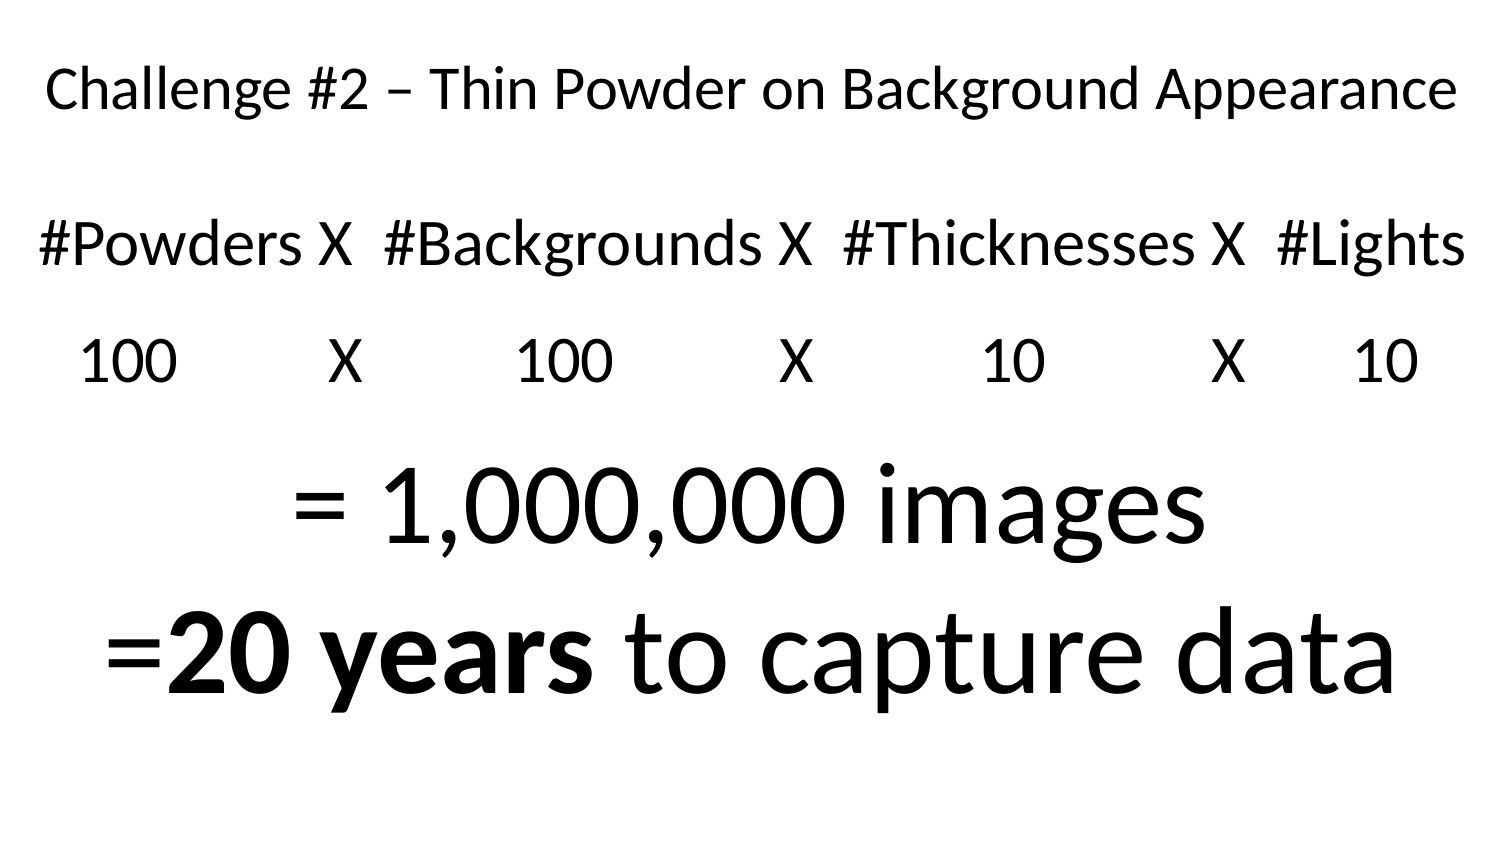

Challenge #2 – Thin Powder on Background Appearance
#Powders X  #Backgrounds X  #Thicknesses X  #Lights
     100          X          100           X           10           X       10
= 1,000,000 images
=20 years to capture data